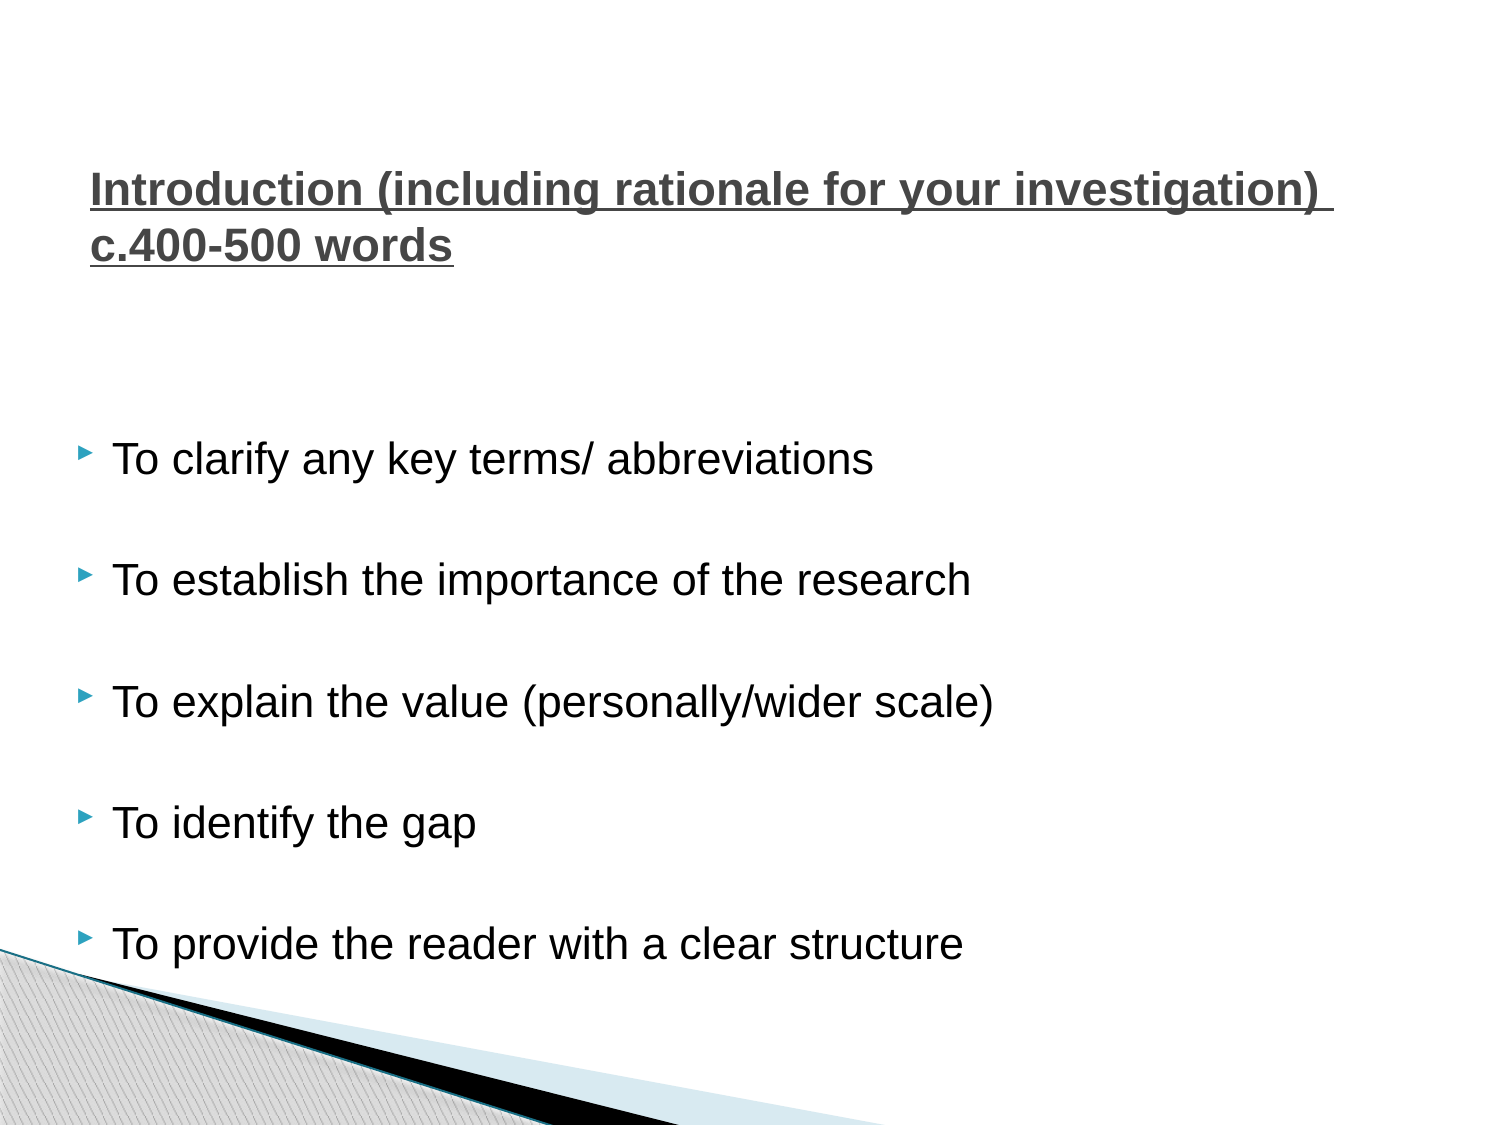

# Introduction (including rationale for your investigation) c.400-500 words

To clarify any key terms/ abbreviations

To establish the importance of the research

To explain the value (personally/wider scale)

To identify the gap

To provide the reader with a clear structure